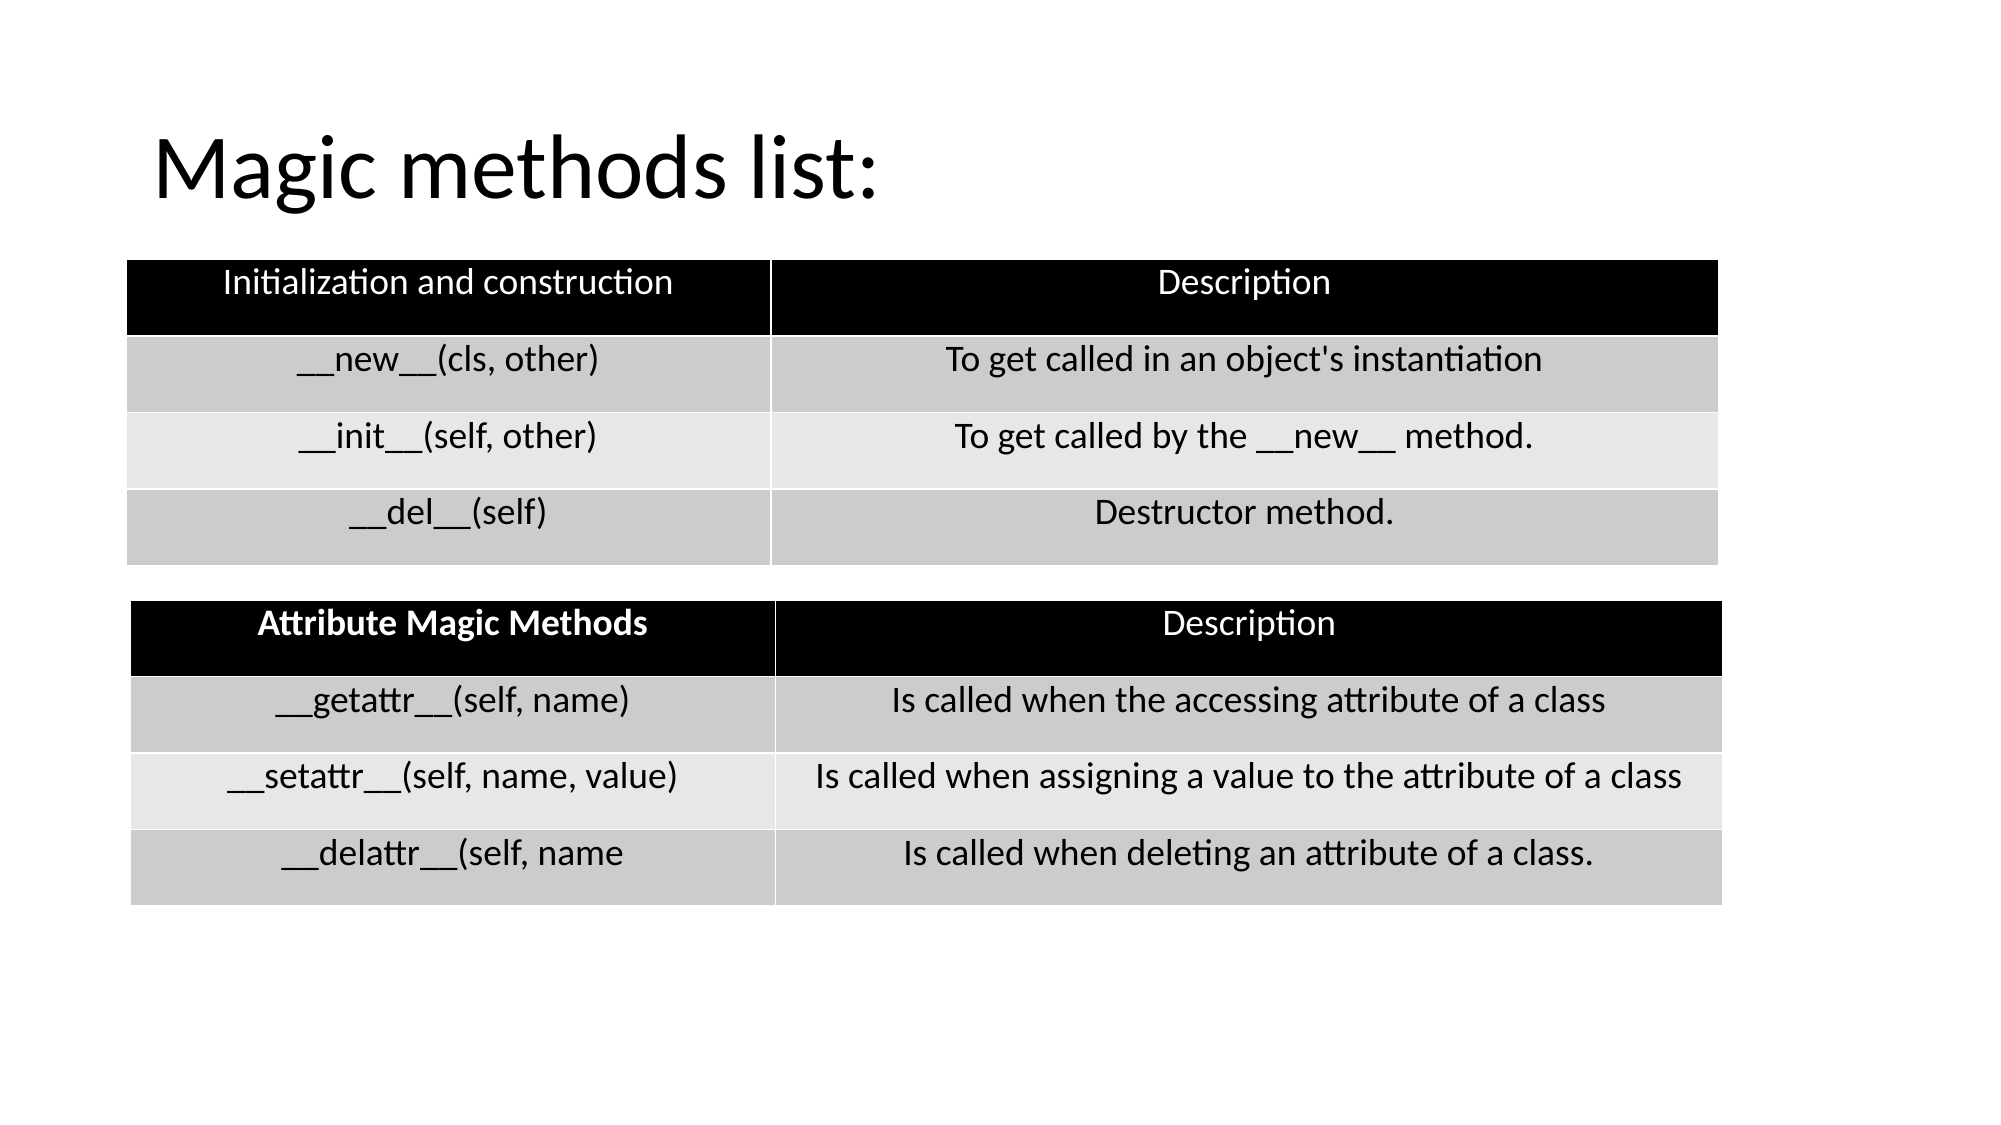

# Magic methods list:
| Initialization and construction | Description​ |
| --- | --- |
| \_\_new\_\_(cls, other)​ | To get called in an object's instantiation |
| \_\_init\_\_(self, other) | To get called by the \_\_new\_\_ method. |
| \_\_del\_\_(self) | Destructor method.​ |
| Attribute Magic Methods | Description​ |
| --- | --- |
| \_\_getattr\_\_(self, name) | Is called when the accessing attribute of a class |
| \_\_setattr\_\_(self, name, value) | Is called when assigning a value to the attribute of a class |
| \_\_delattr\_\_(self, name | Is called when deleting an attribute of a class. |